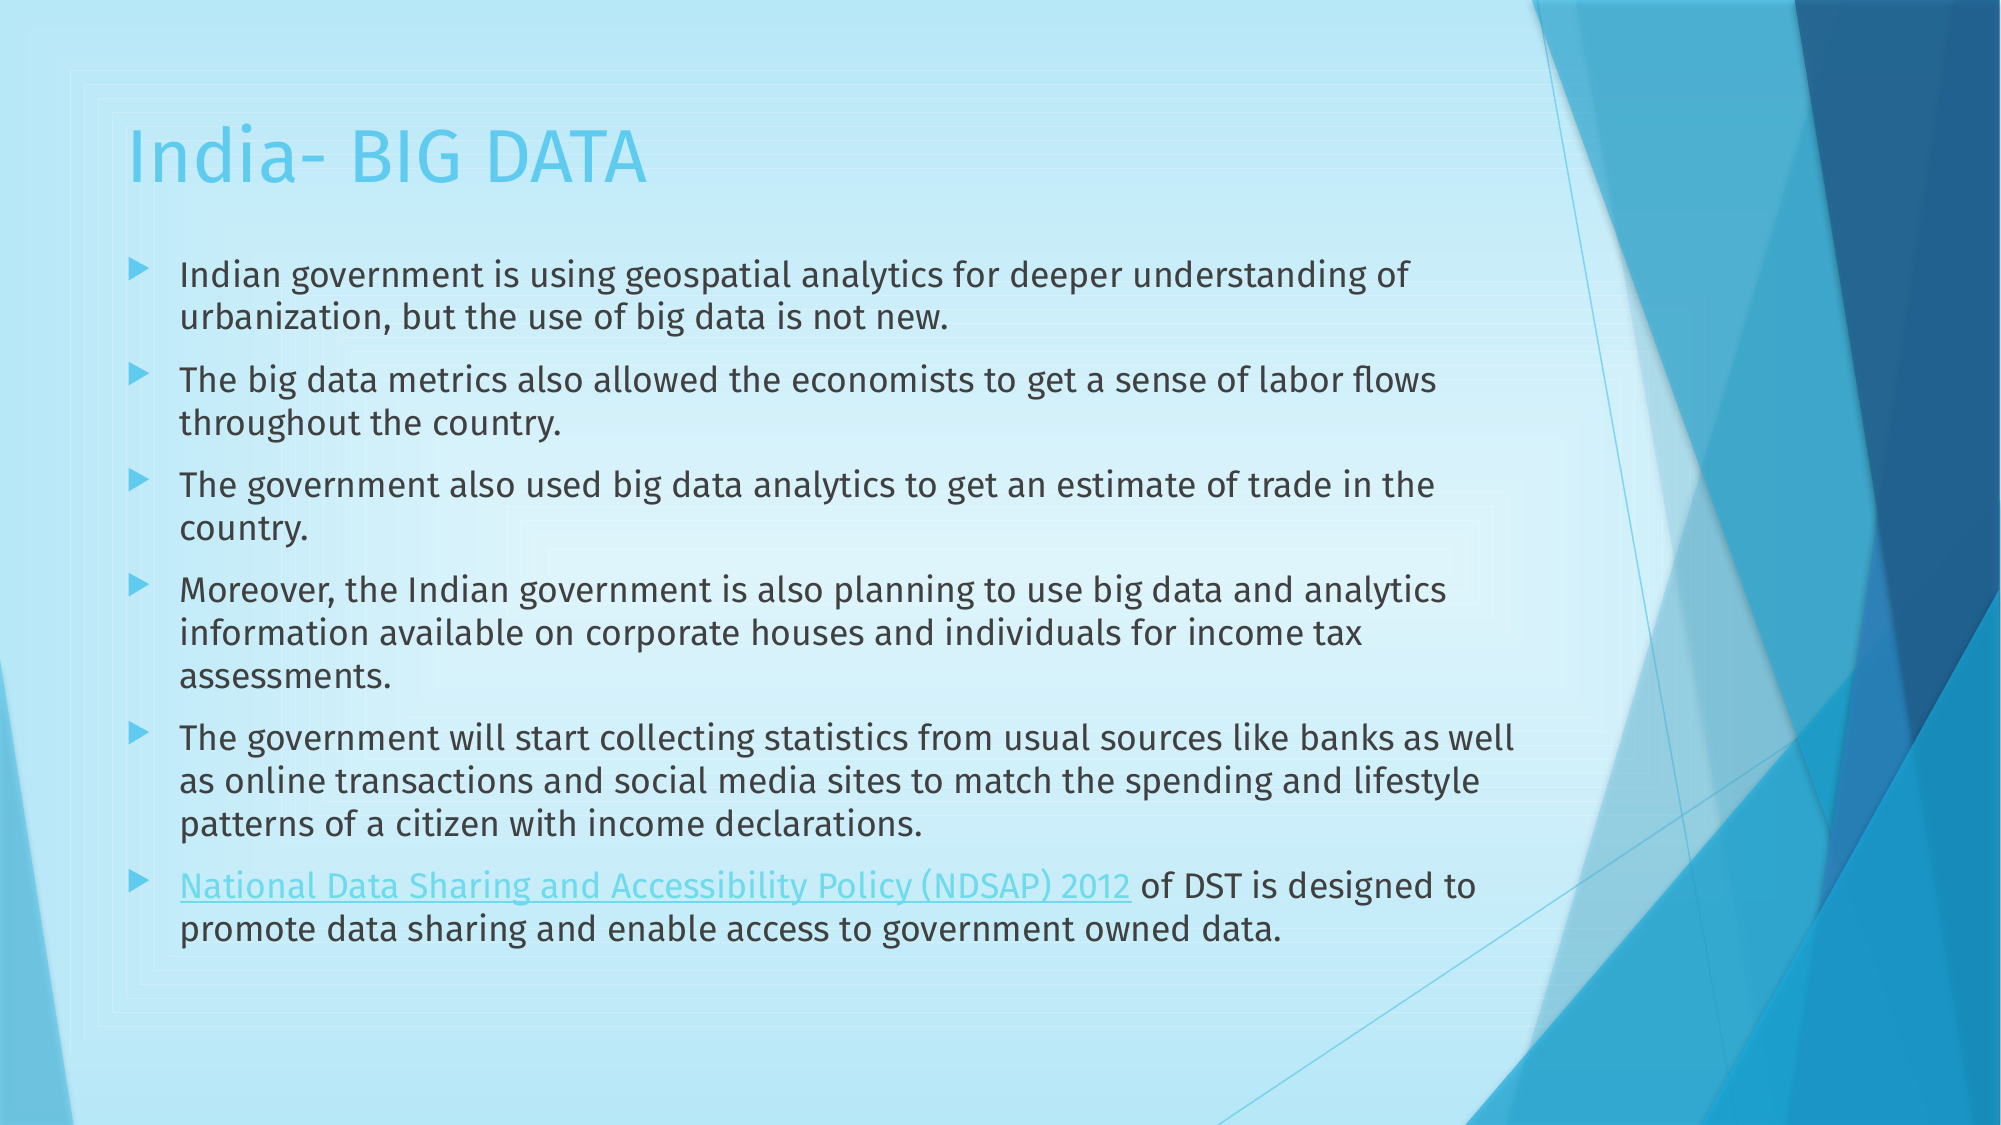

# India- BIG DATA
Indian government is using geospatial analytics for deeper understanding of urbanization, but the use of big data is not new.
The big data metrics also allowed the economists to get a sense of labor flows throughout the country.
The government also used big data analytics to get an estimate of trade in the country.
Moreover, the Indian government is also planning to use big data and analytics information available on corporate houses and individuals for income tax assessments.
The government will start collecting statistics from usual sources like banks as well as online transactions and social media sites to match the spending and lifestyle patterns of a citizen with income declarations.
National Data Sharing and Accessibility Policy (NDSAP) 2012 of DST is designed to promote data sharing and enable access to government owned data.